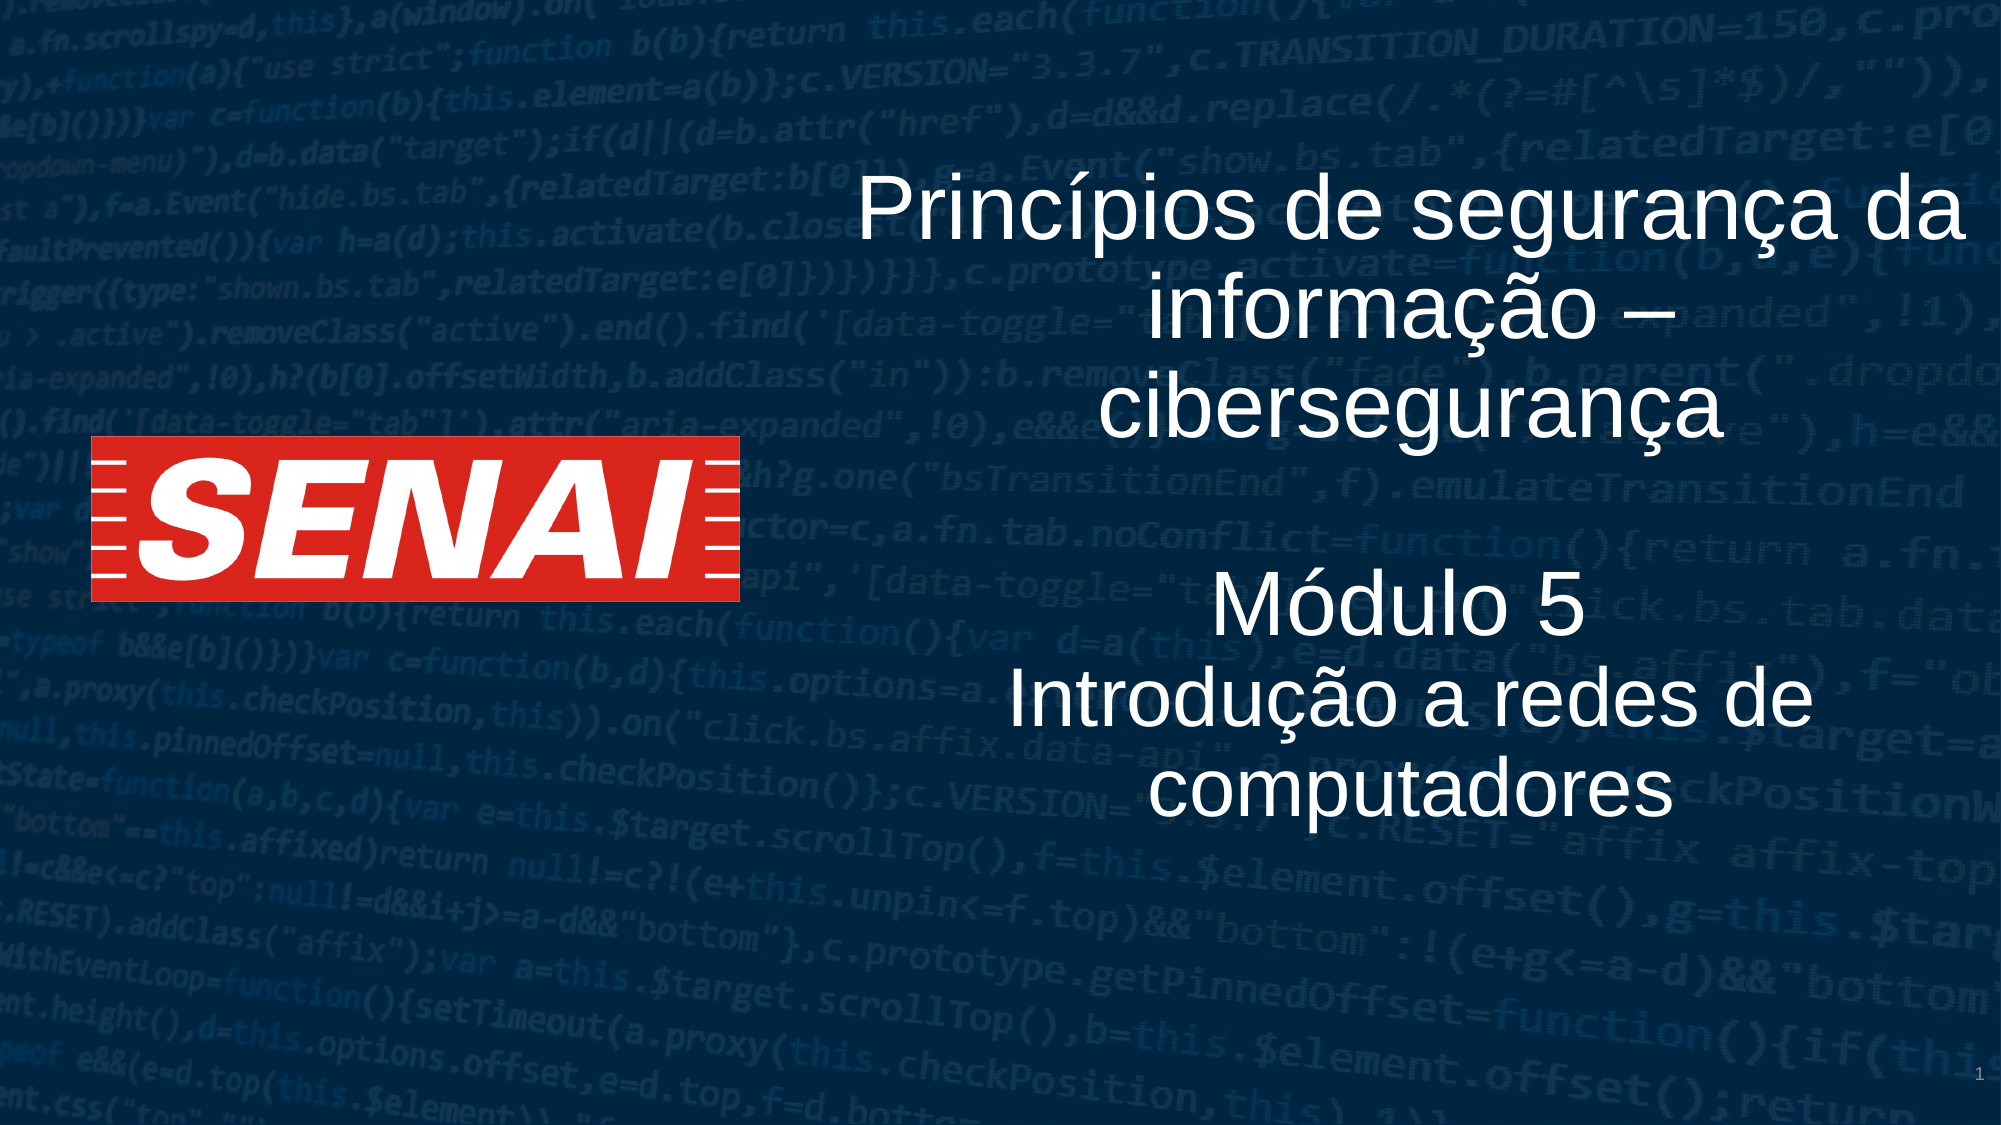

# Princípios de segurança da informação – cibersegurança Módulo 5 Introdução a redes de computadores
1